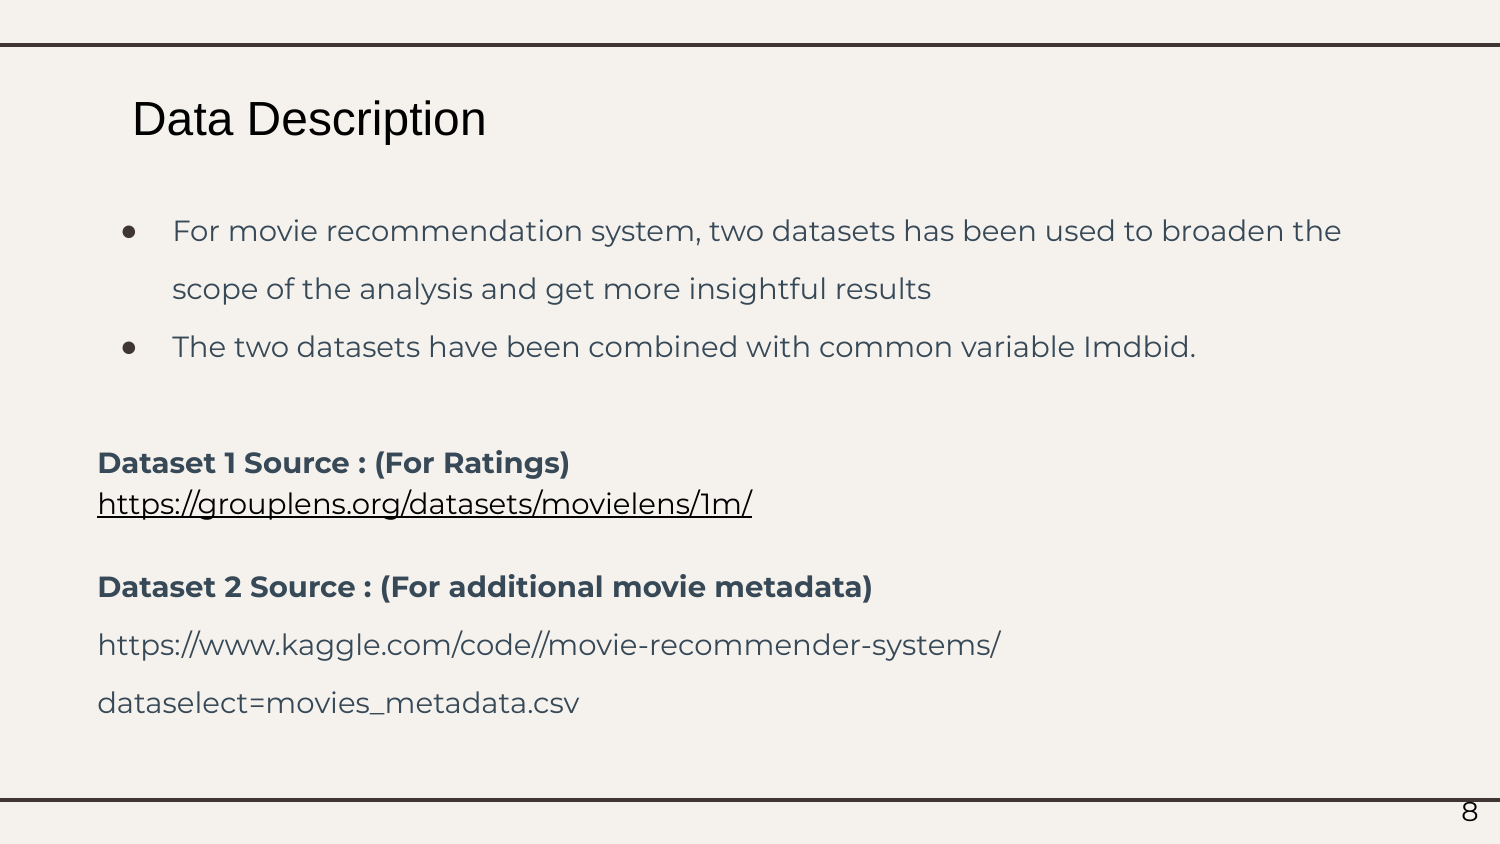

# Data Description
For movie recommendation system, two datasets has been used to broaden the scope of the analysis and get more insightful results
The two datasets have been combined with common variable Imdbid.

Dataset 1 Source : (For Ratings)
https://grouplens.org/datasets/movielens/1m/
Dataset 2 Source : (For additional movie metadata)
https://www.kaggle.com/code//movie-recommender-systems/dataselect=movies_metadata.csv

8